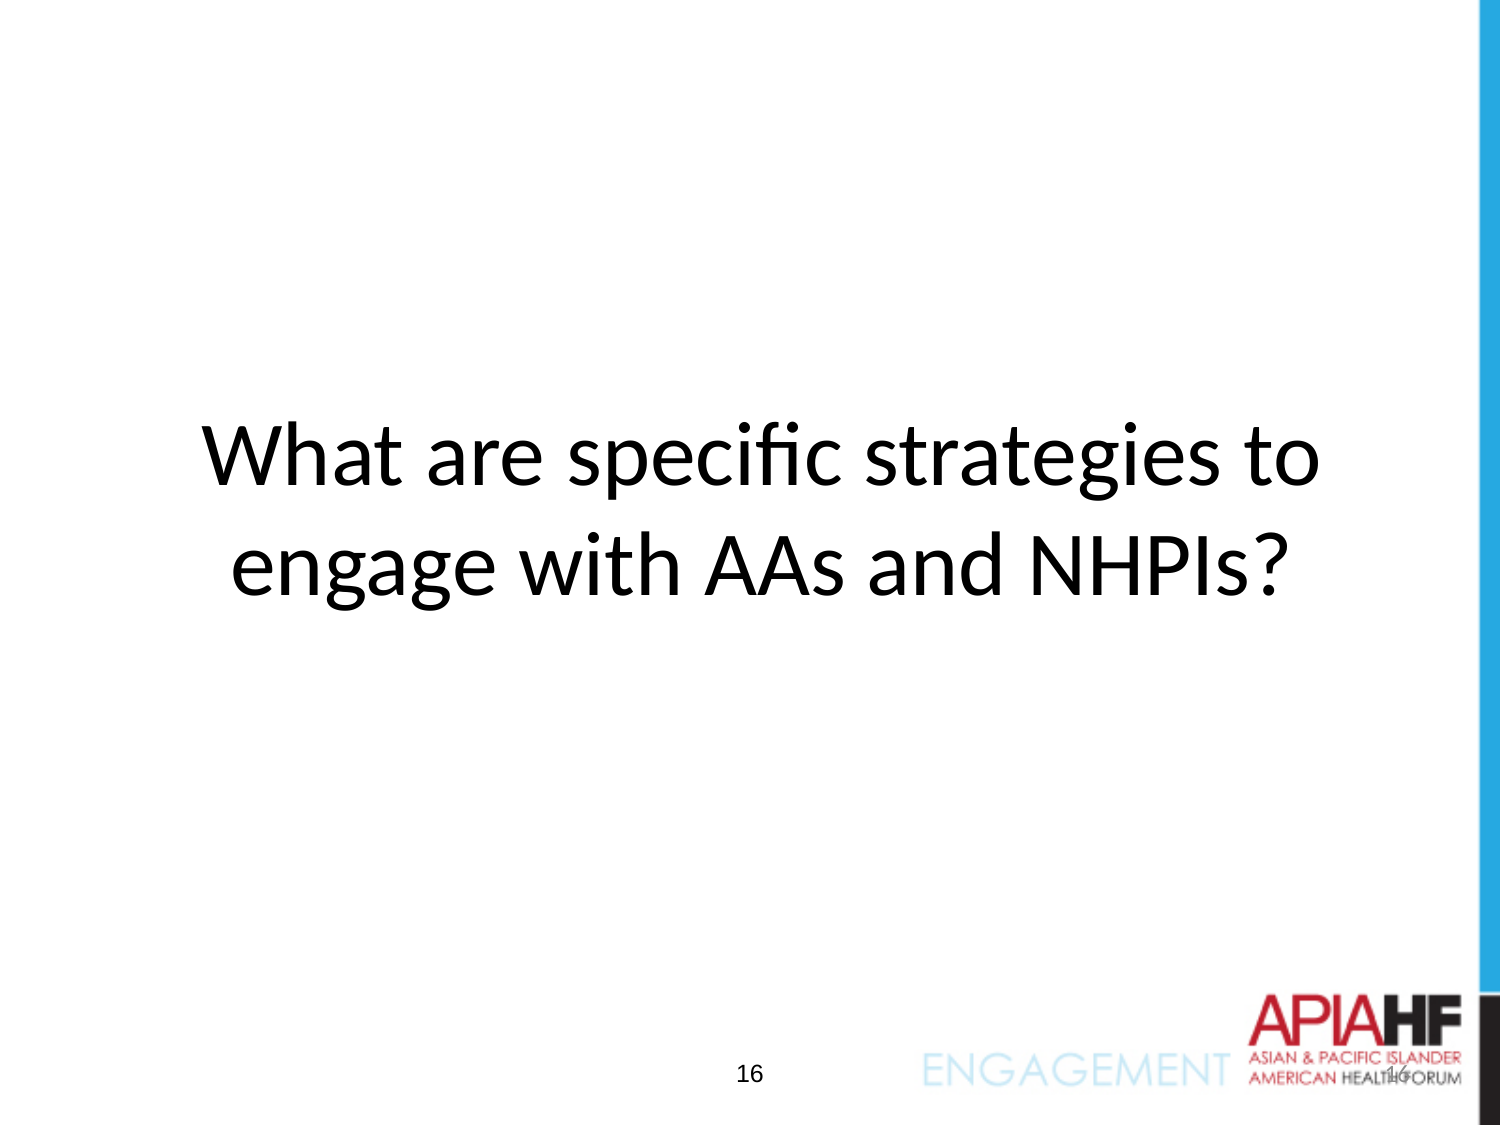

What are specific strategies to engage with AAs and NHPIs?
16
16